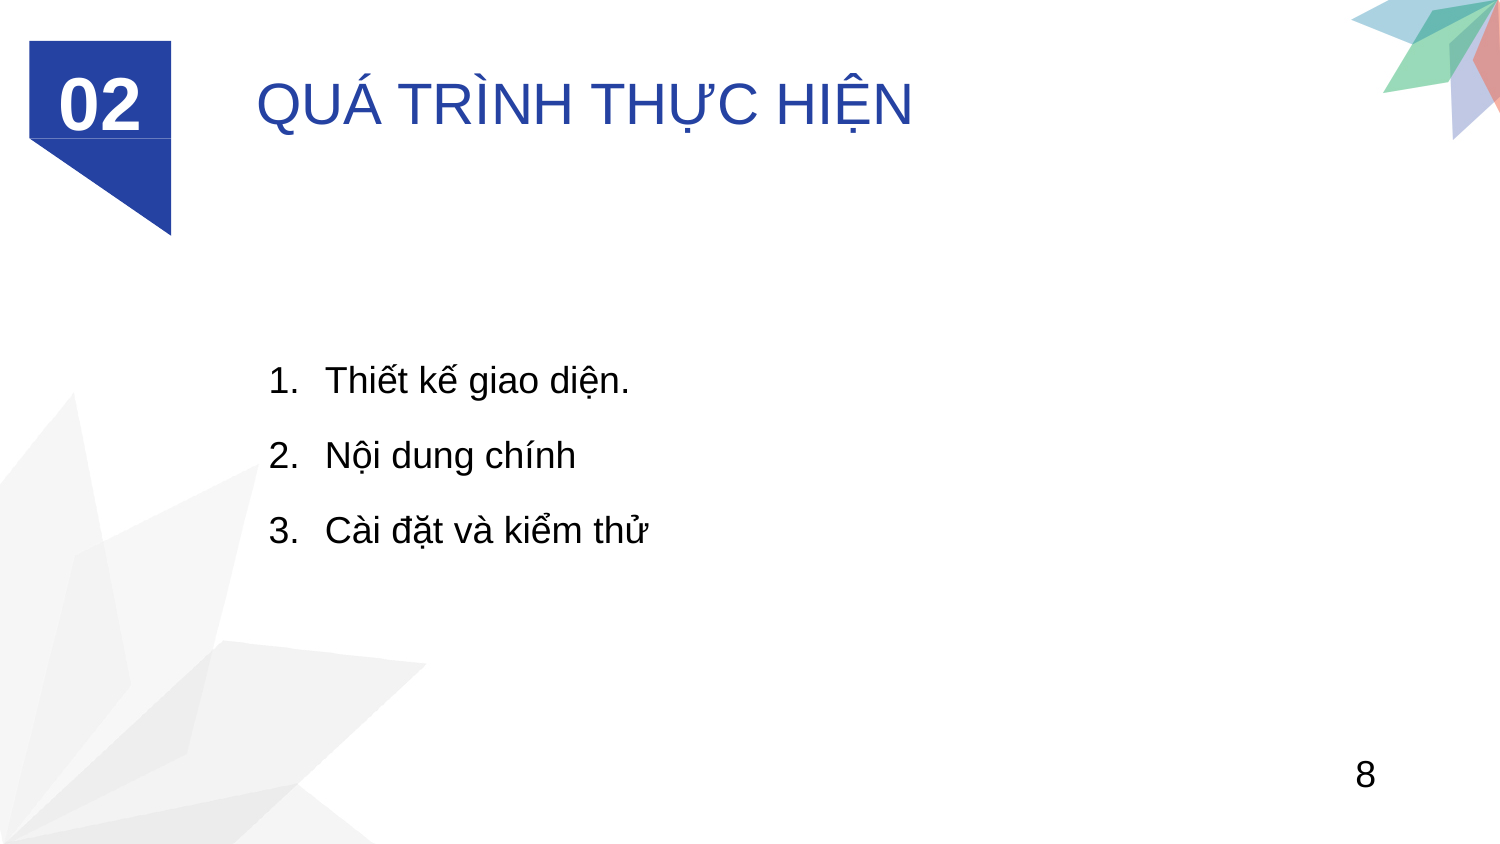

02
QUÁ TRÌNH THỰC HIỆN
Thiết kế giao diện.
Nội dung chính
Cài đặt và kiểm thử

8